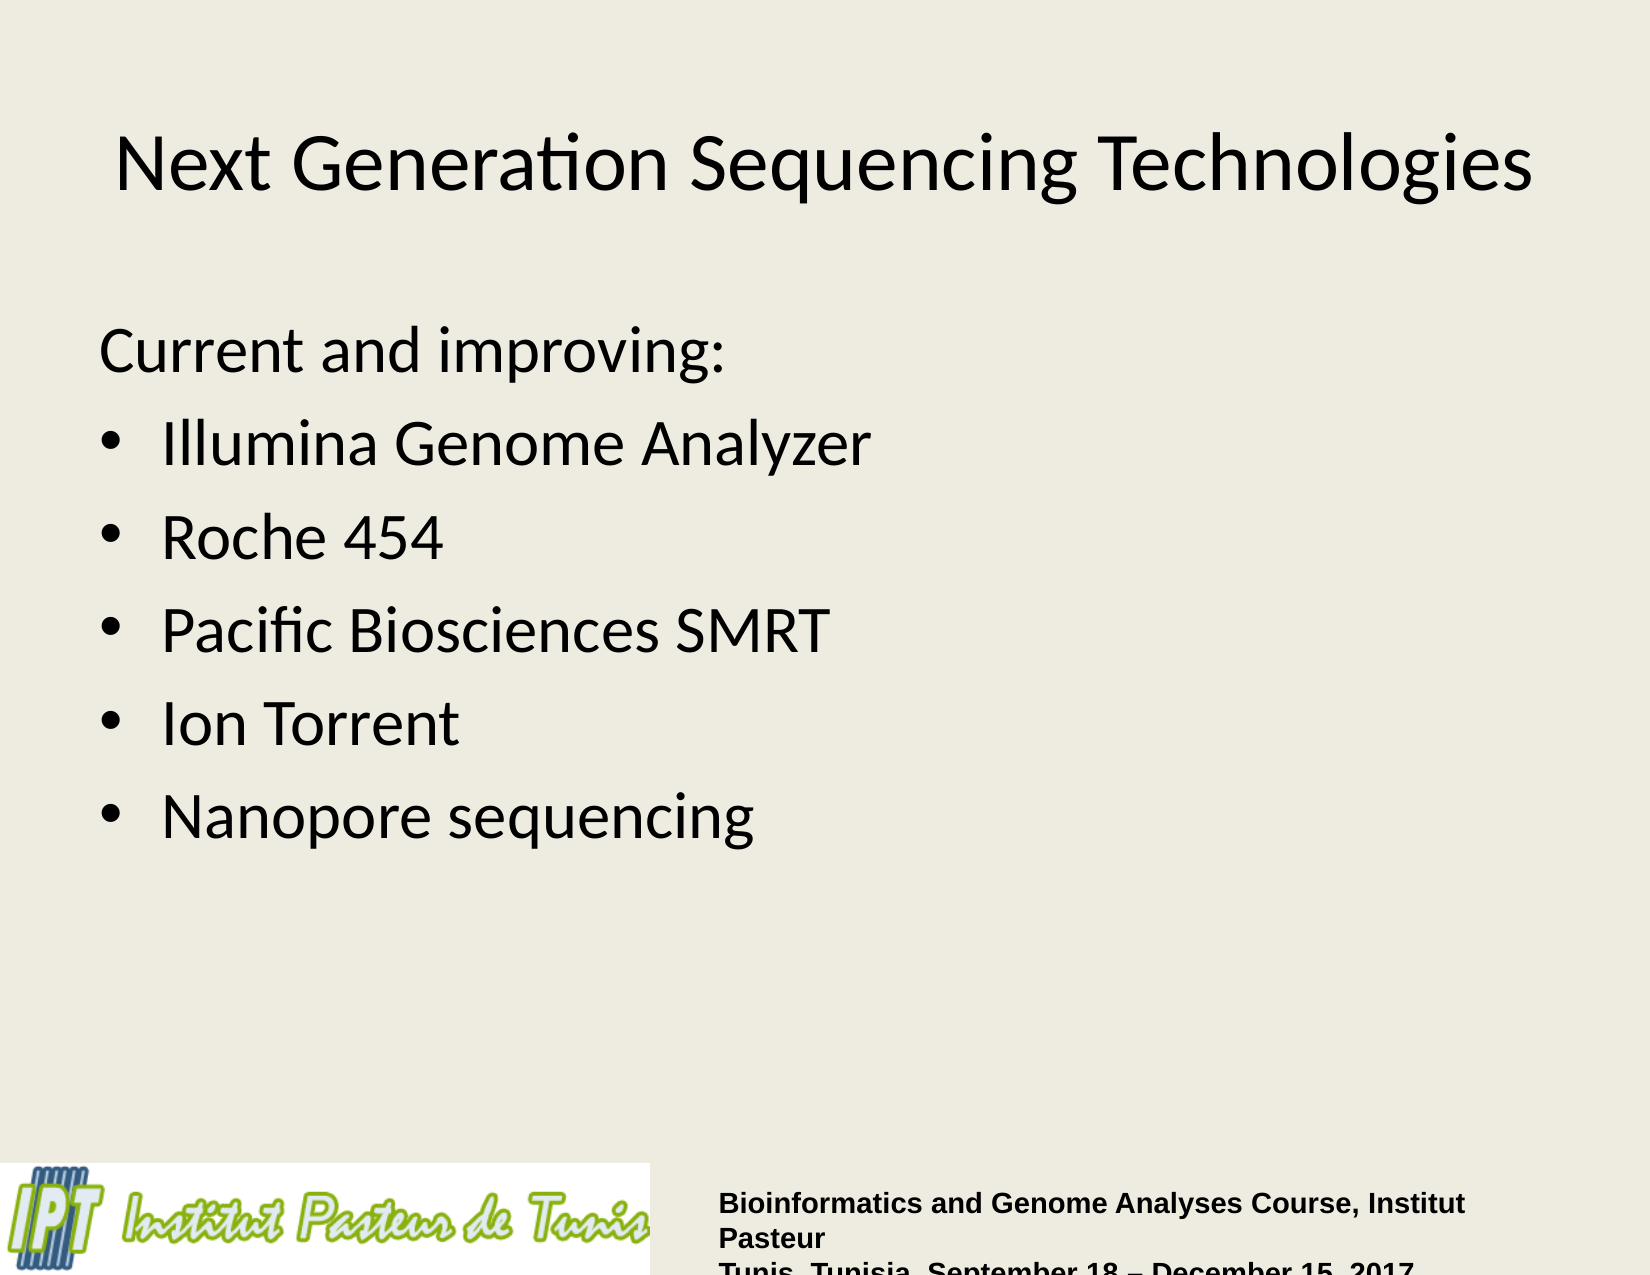

# Next Generation Sequencing Technologies
Current and improving:
Illumina Genome Analyzer
Roche 454
Pacific Biosciences SMRT
Ion Torrent
Nanopore sequencing